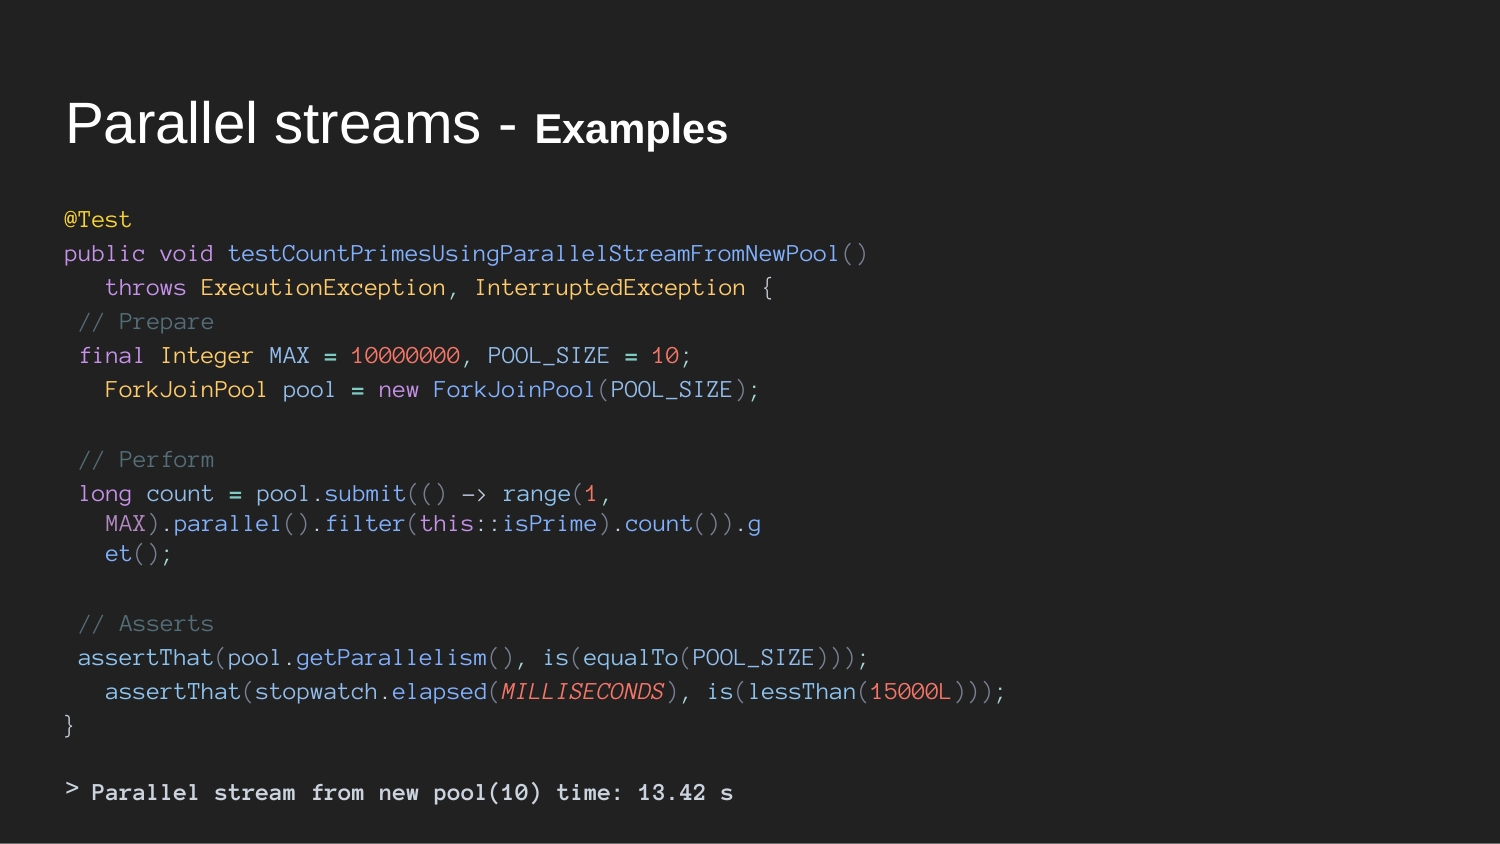

# Parallel streams - Examples
@Test
public void testCountPrimesUsingParallelStreamFromNewPool()  throws ExecutionException, InterruptedException {
// Prepare
final Integer MAX = 10000000, POOL_SIZE = 10;  ForkJoinPool pool = new ForkJoinPool(POOL_SIZE);

// Perform
long count = pool.submit(() -> range(1, MAX).parallel().filter(this::isPrime).count()).get();

// Asserts
assertThat(pool.getParallelism(), is(equalTo(POOL_SIZE)));  assertThat(stopwatch.elapsed(MILLISECONDS), is(lessThan(15000L)));
}

Parallel stream from new pool(10) time: 13.42 s